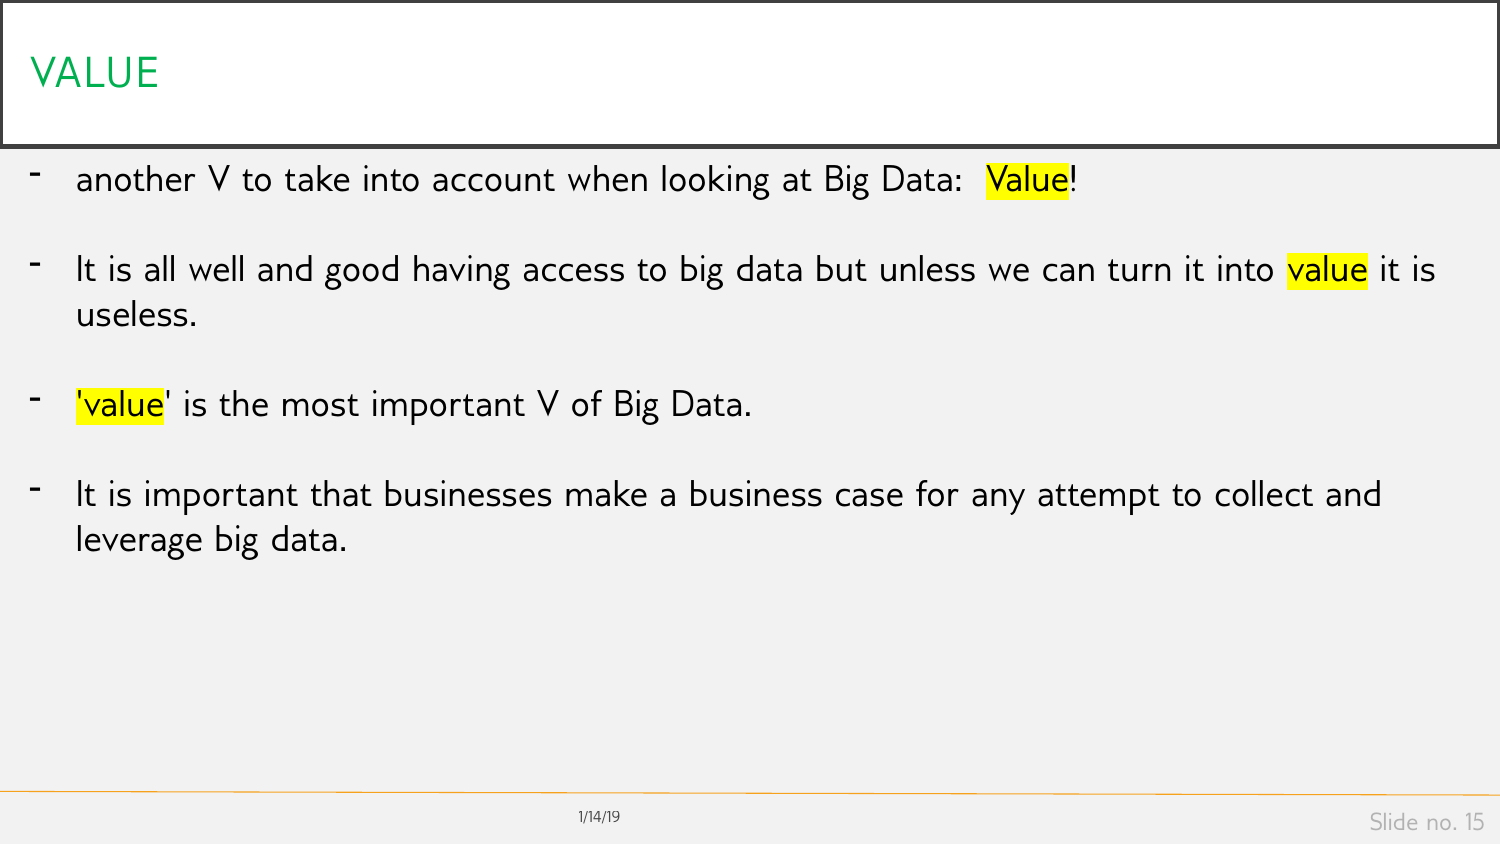

# value
another V to take into account when looking at Big Data:  Value!

It is all well and good having access to big data but unless we can turn it into value it is useless.

'value' is the most important V of Big Data.

It is important that businesses make a business case for any attempt to collect and leverage big data.
1/14/19
Slide no. 15